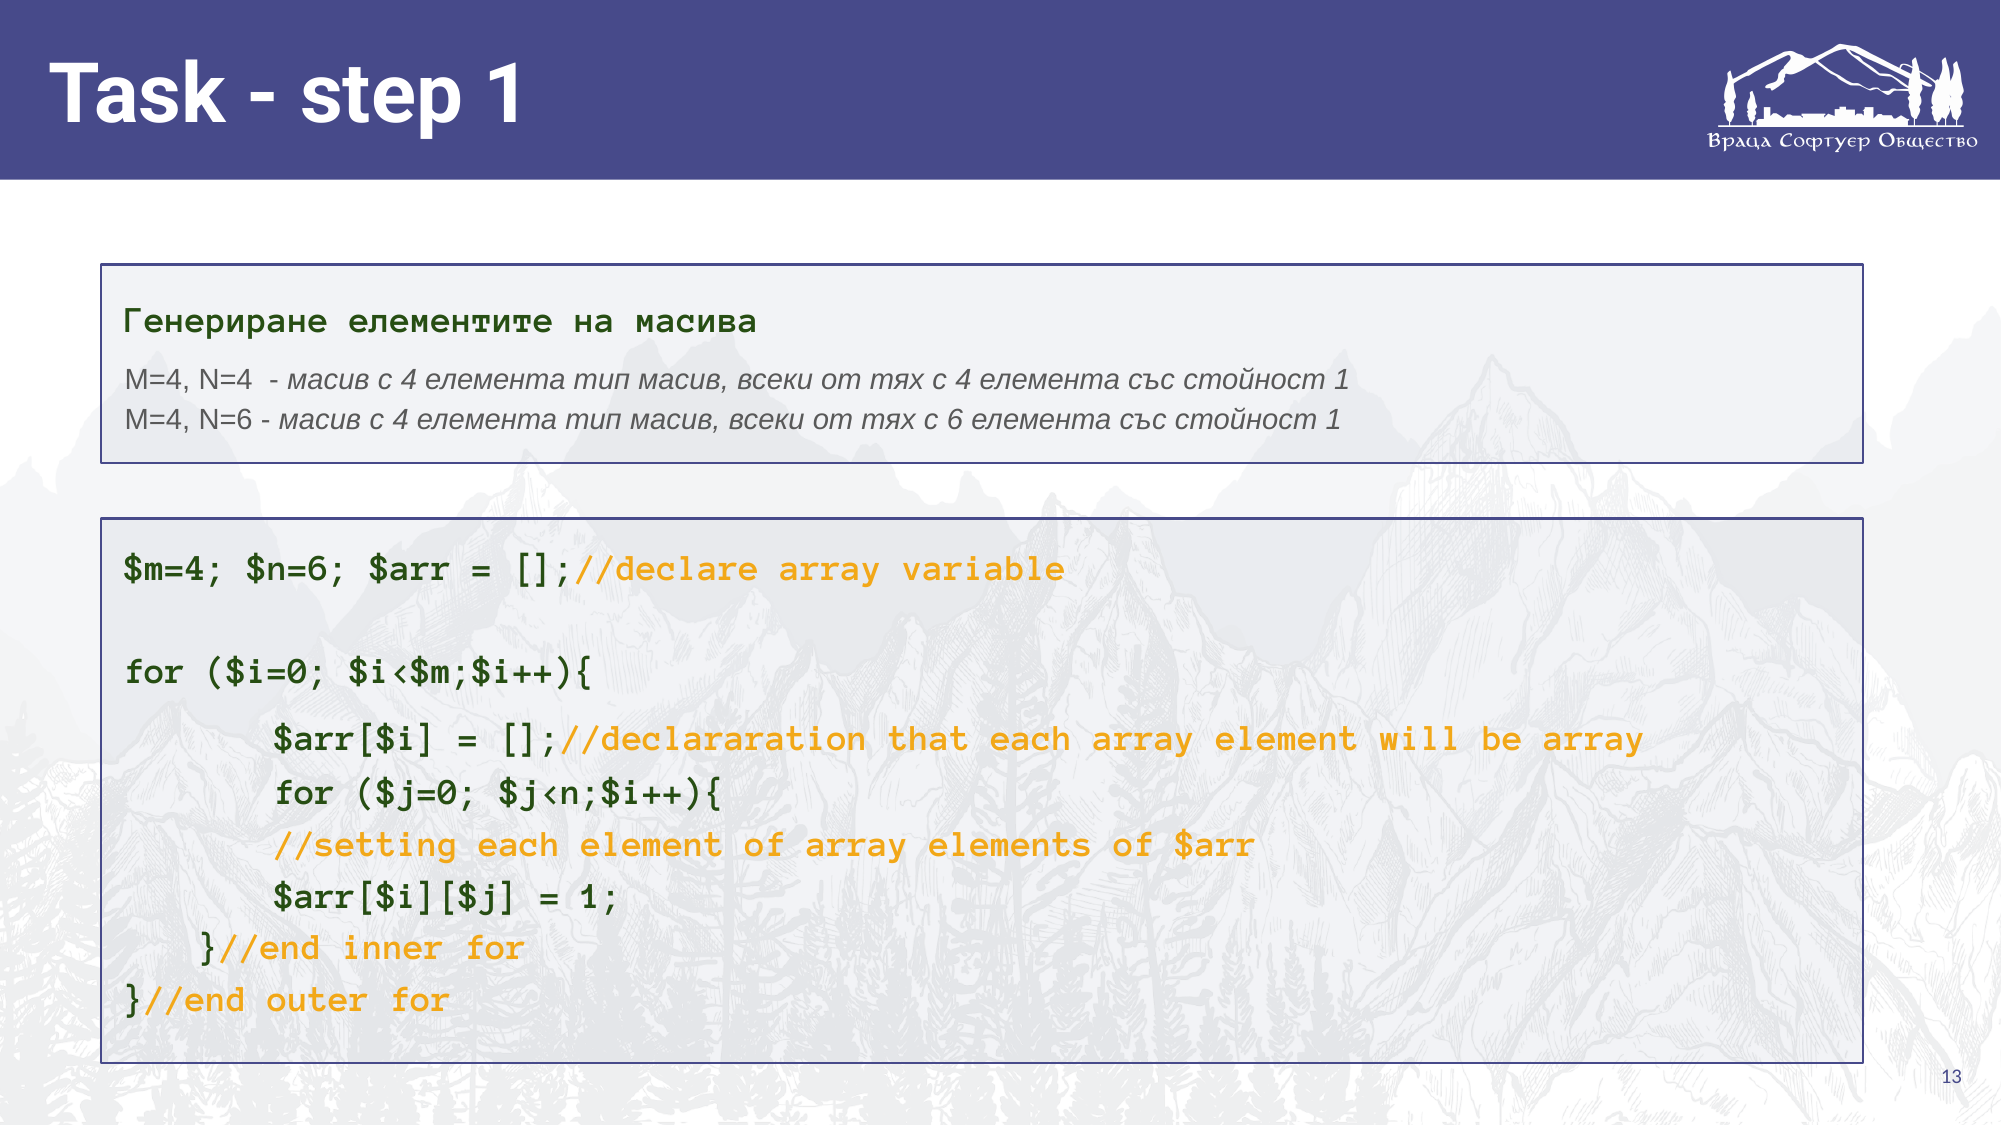

# Task - step 1
Генериране елементите на масива
M=4, N=4  - масив с 4 елемента тип масив, всеки от тях с 4 елемента със стойност 1
M=4, N=6 - масив с 4 елемента тип масив, всеки от тях с 6 елемента със стойност 1

$m=4; $n=6; $arr = [];//declare array variable

for ($i=0; $i<$m;$i++){
	$arr[$i] = [];//declararation that each array element will be array
   	for ($j=0; $j<n;$i++){
	//setting each element of array elements of $arr
$arr[$i][$j] = 1;
}//end inner for
}//end outer for
13